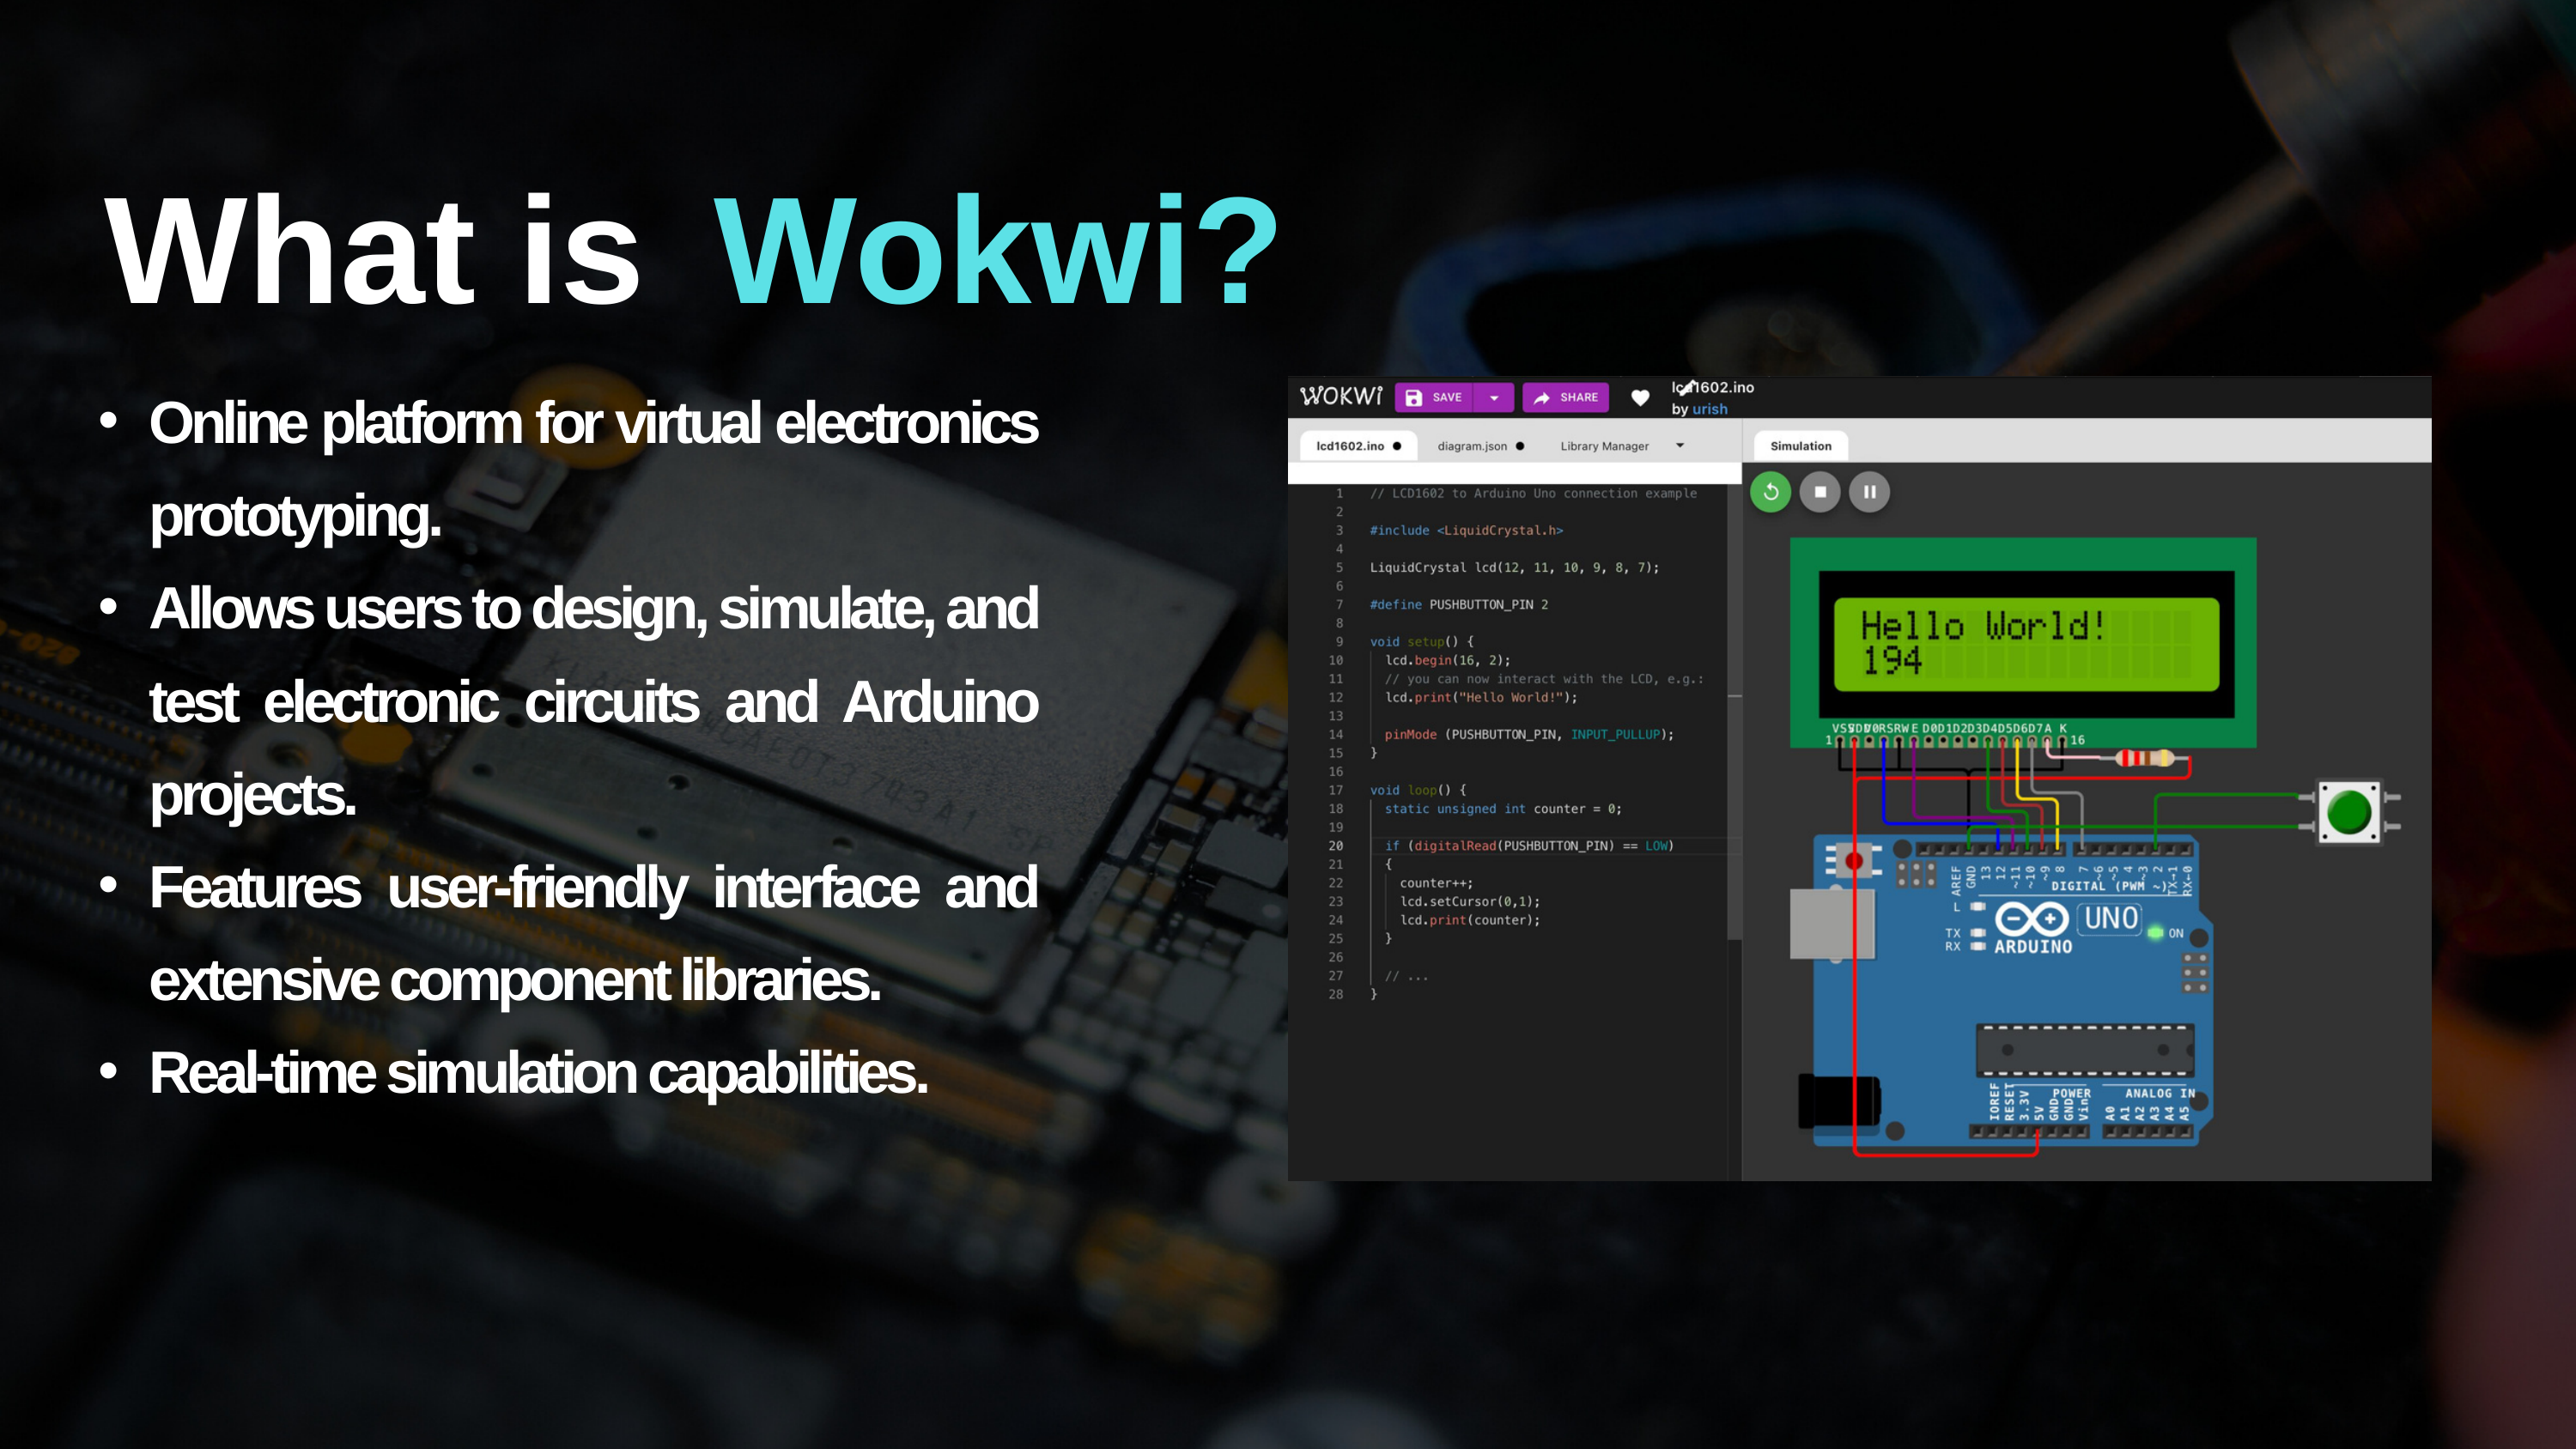

What is

Wokwi?
Online platform for virtual electronics prototyping.
Allows users to design, simulate, and test electronic circuits and Arduino projects.
Features user-friendly interface and extensive component libraries.
Real-time simulation capabilities.